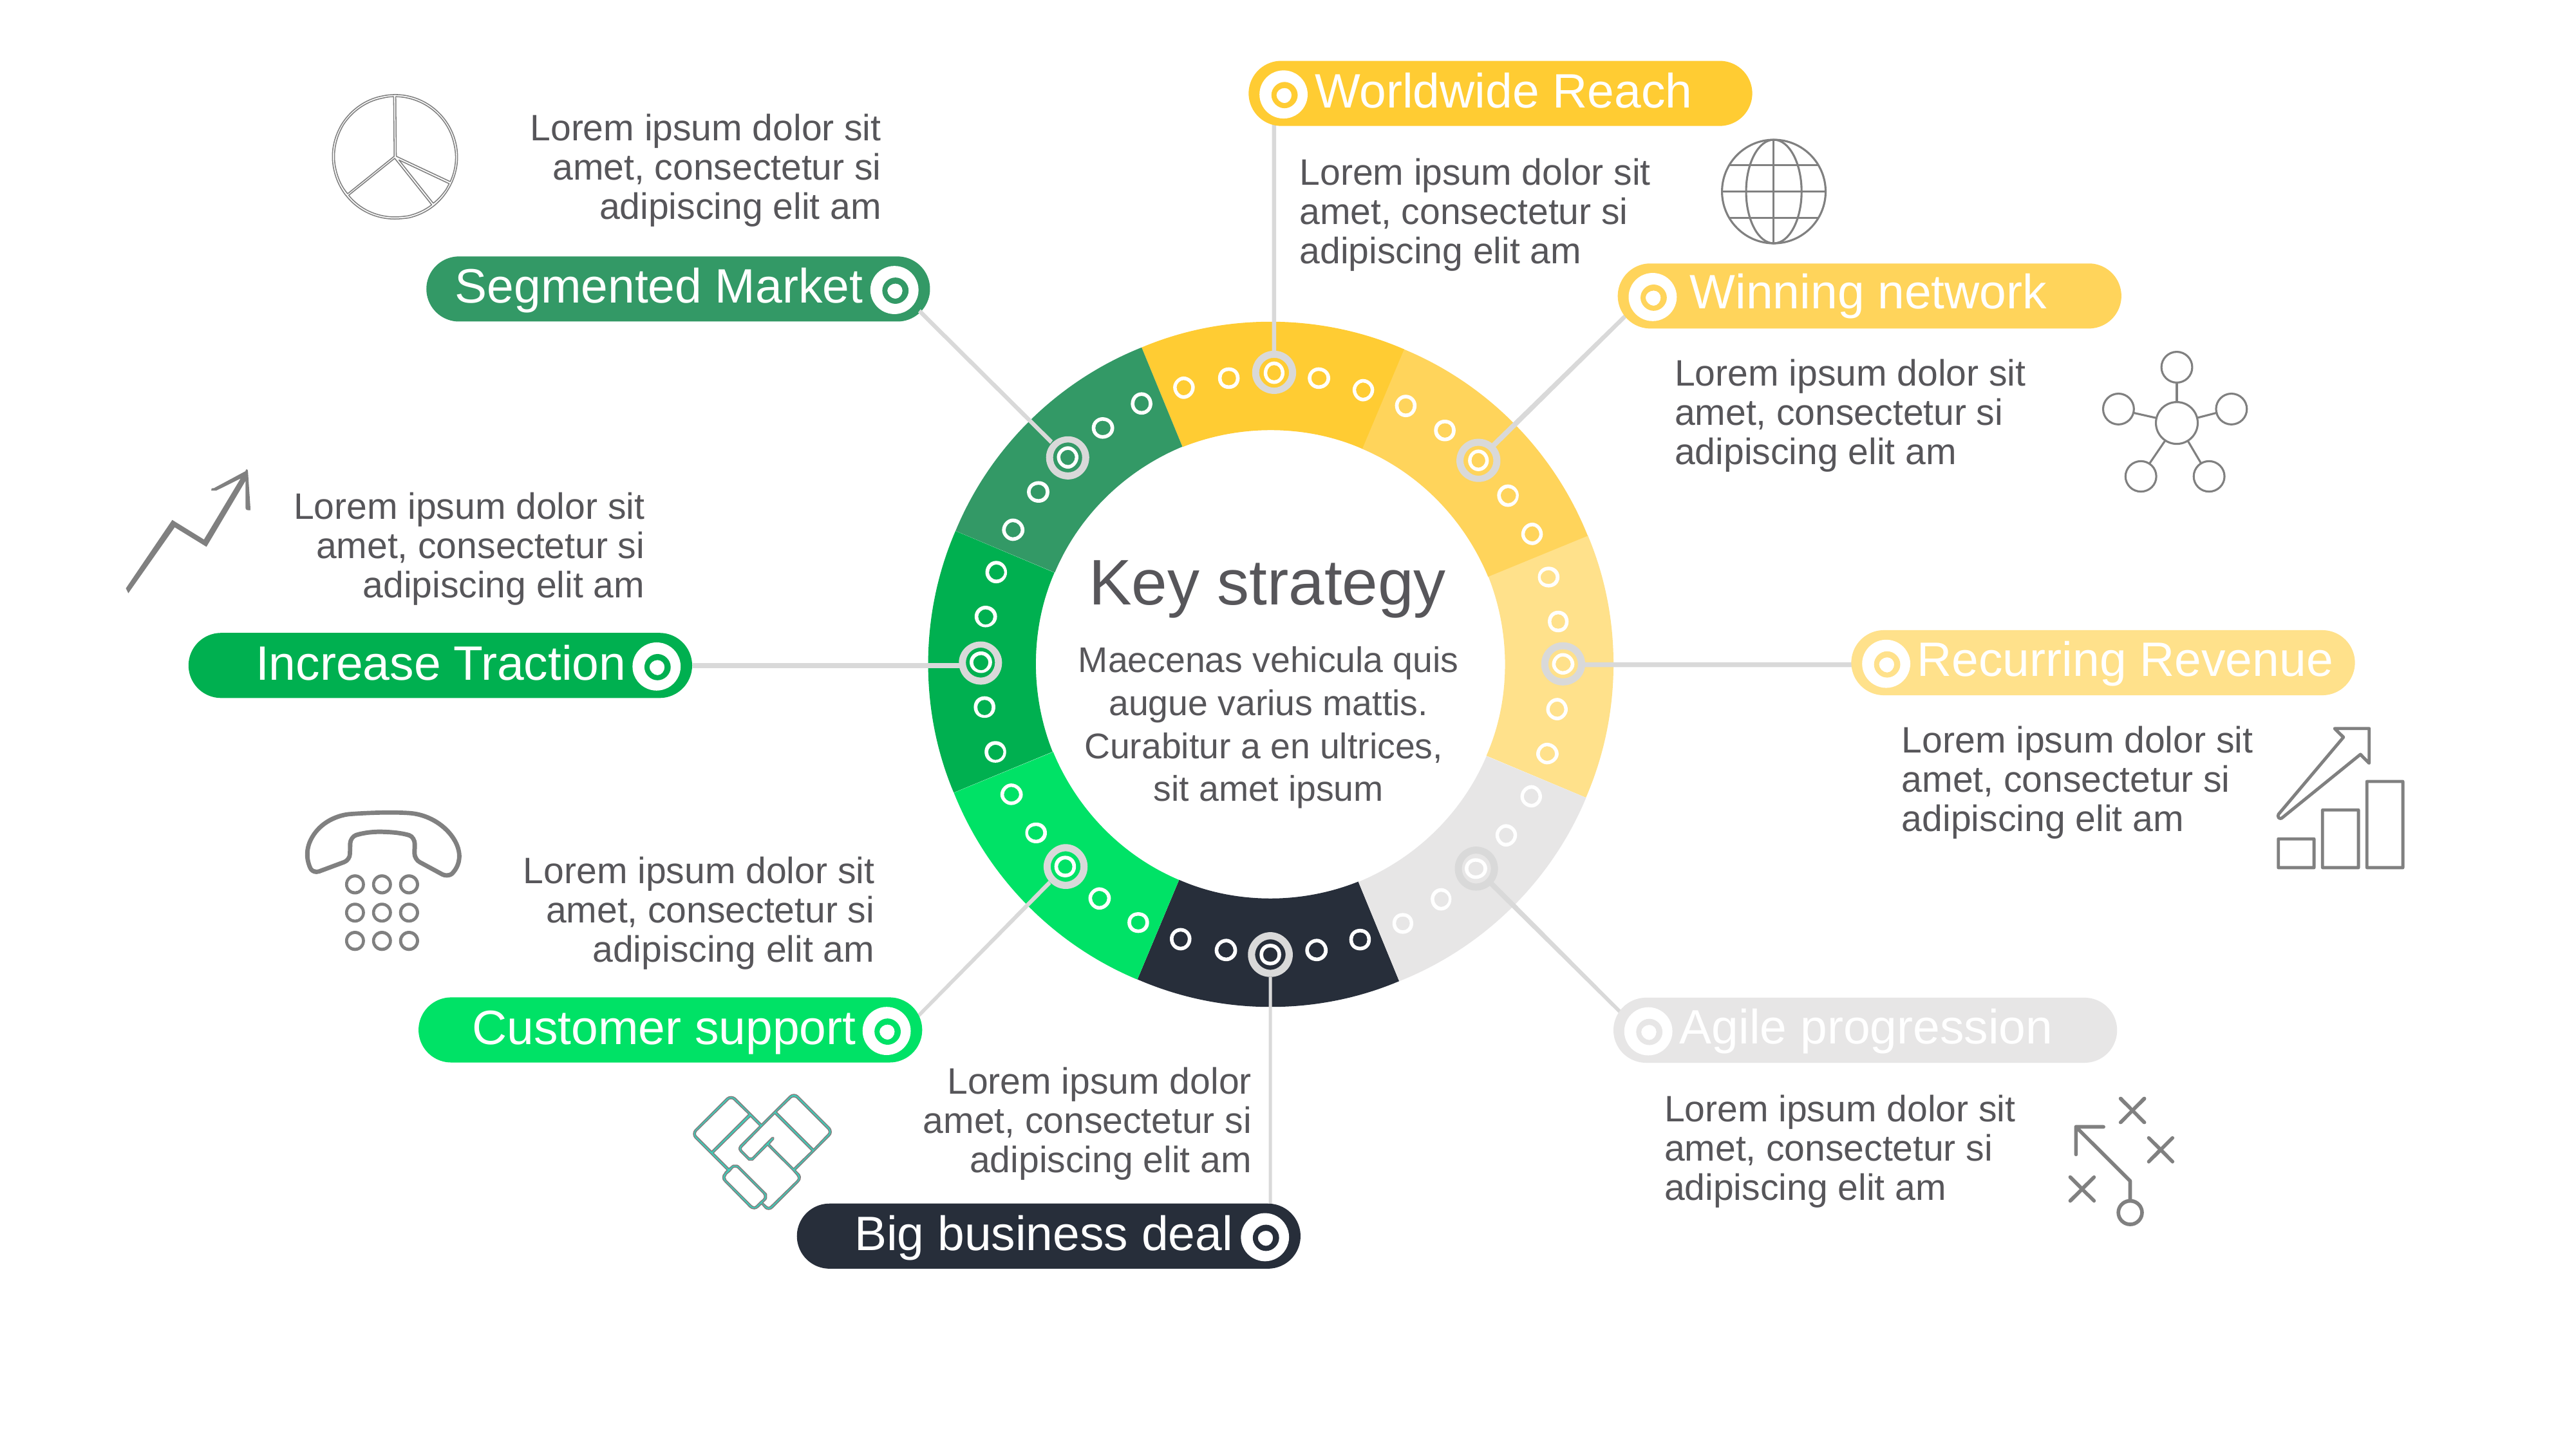

Worldwide Reach

Lorem ipsum dolor sit amet, consectetur si adipiscing elit am

Lorem ipsum dolor sit amet, consectetur si adipiscing elit am
Segmented Market
Winning network

Lorem ipsum dolor sit amet, consectetur si adipiscing elit am

Lorem ipsum dolor sit amet, consectetur si adipiscing elit am

Key strategy
Recurring Revenue
Increase Traction

Maecenas vehicula quis augue varius mattis. Curabitur a en ultrices,  sit amet ipsum

Lorem ipsum dolor sit amet, consectetur si adipiscing elit am

Lorem ipsum dolor sit amet, consectetur si adipiscing elit am

Agile progression
Customer support

Lorem ipsum dolor amet, consectetur si adipiscing elit am
Lorem ipsum dolor sit amet, consectetur si adipiscing elit am

Big business deal